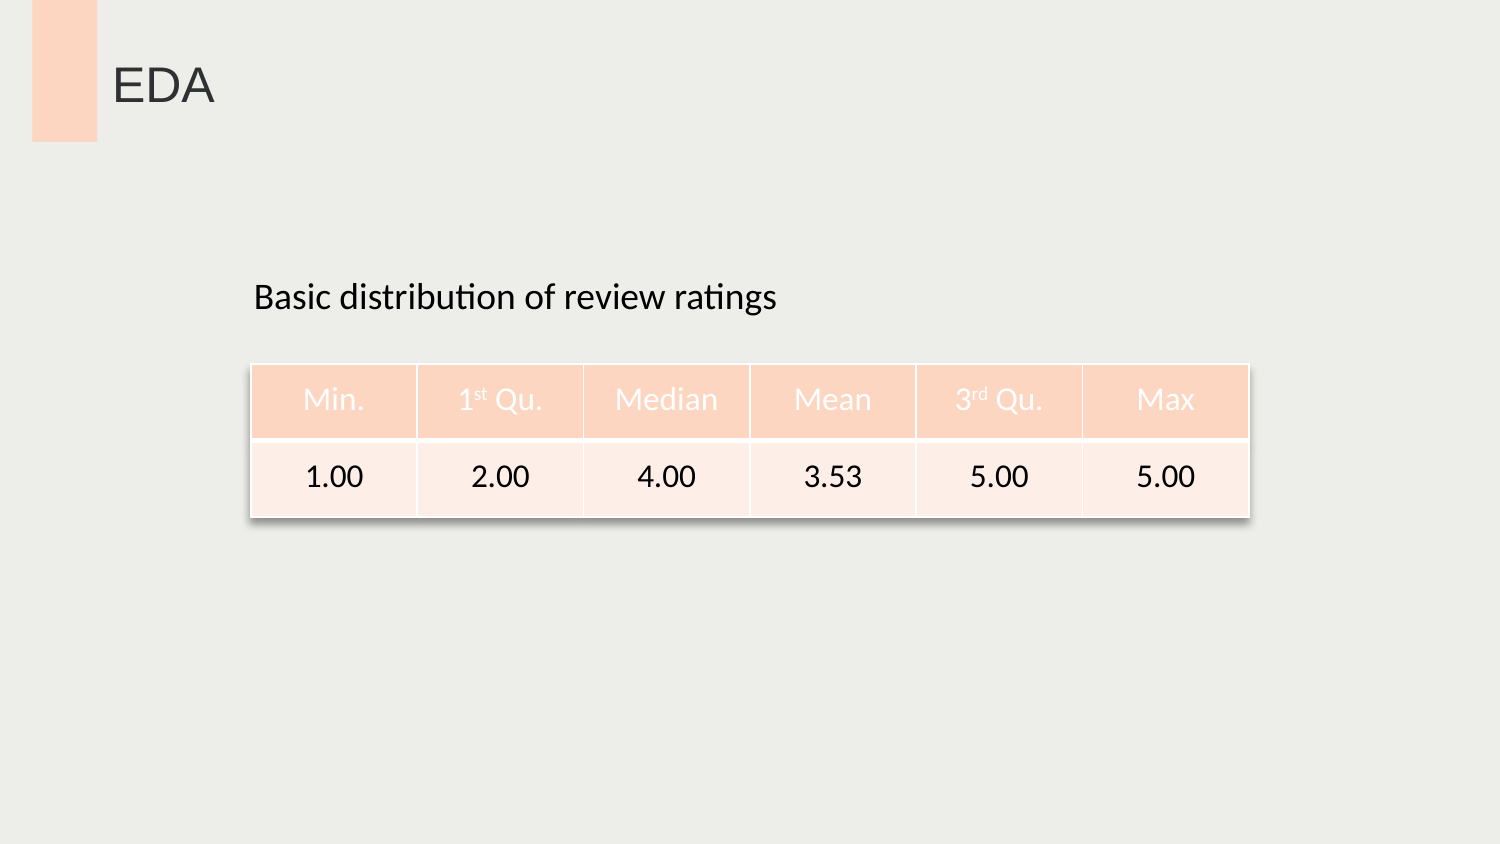

EDA
Basic distribution of review ratings
| Min. | 1st Qu. | Median | Mean | 3rd Qu. | Max |
| --- | --- | --- | --- | --- | --- |
| 1.00 | 2.00 | 4.00 | 3.53 | 5.00 | 5.00 |